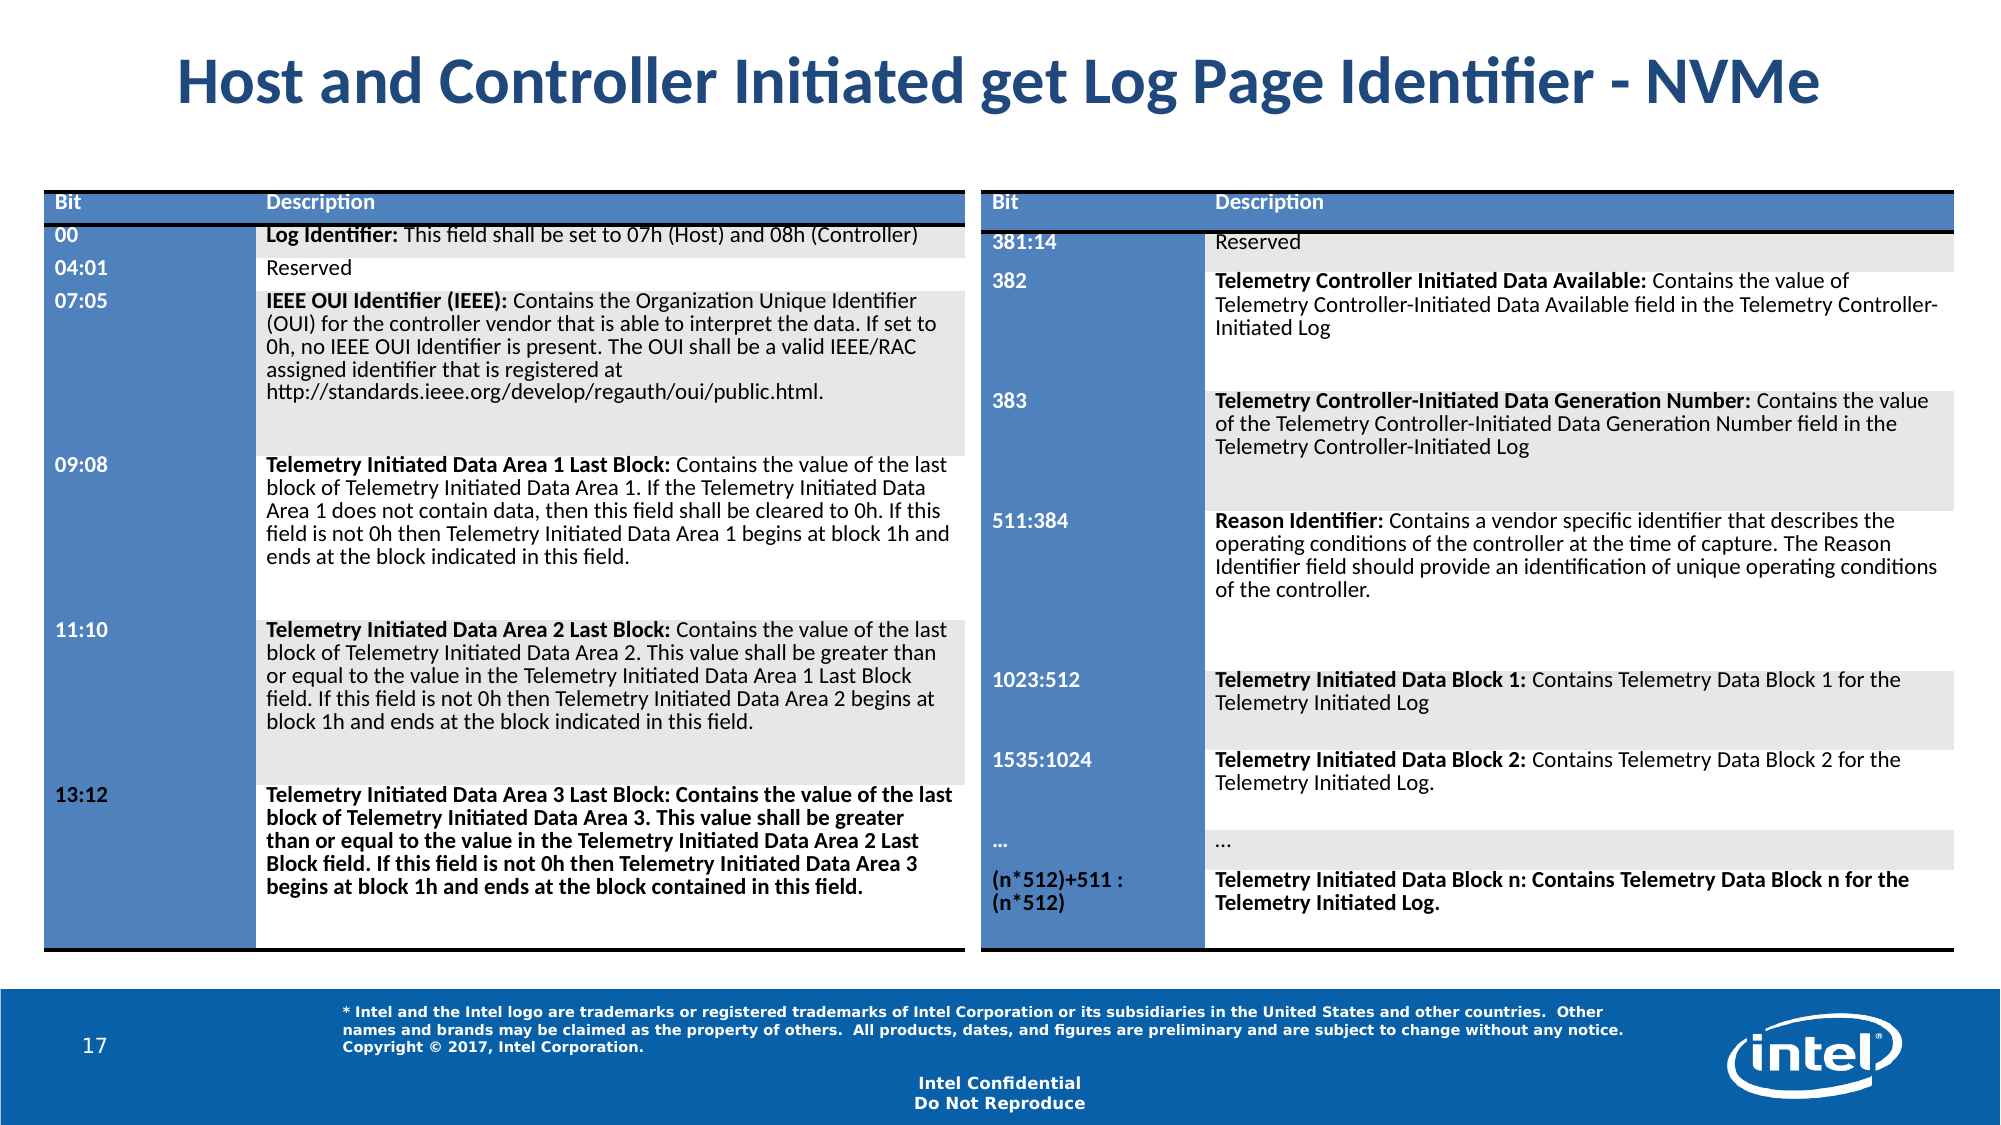

# Host and Controller Initiated get Log Page Identifier - NVMe
| Bit | Description |
| --- | --- |
| 00 | Log Identifier: This field shall be set to 07h (Host) and 08h (Controller) |
| 04:01 | Reserved |
| 07:05 | IEEE OUI Identifier (IEEE): Contains the Organization Unique Identifier (OUI) for the controller vendor that is able to interpret the data. If set to 0h, no IEEE OUI Identifier is present. The OUI shall be a valid IEEE/RAC assigned identifier that is registered at http://standards.ieee.org/develop/regauth/oui/public.html. |
| 09:08 | Telemetry Initiated Data Area 1 Last Block: Contains the value of the last block of Telemetry Initiated Data Area 1. If the Telemetry Initiated Data Area 1 does not contain data, then this field shall be cleared to 0h. If this field is not 0h then Telemetry Initiated Data Area 1 begins at block 1h and ends at the block indicated in this field. |
| 11:10 | Telemetry Initiated Data Area 2 Last Block: Contains the value of the last block of Telemetry Initiated Data Area 2. This value shall be greater than or equal to the value in the Telemetry Initiated Data Area 1 Last Block field. If this field is not 0h then Telemetry Initiated Data Area 2 begins at block 1h and ends at the block indicated in this field. |
| 13:12 | Telemetry Initiated Data Area 3 Last Block: Contains the value of the last block of Telemetry Initiated Data Area 3. This value shall be greater than or equal to the value in the Telemetry Initiated Data Area 2 Last Block field. If this field is not 0h then Telemetry Initiated Data Area 3 begins at block 1h and ends at the block contained in this field. |
| Bit | Description |
| --- | --- |
| 381:14 | Reserved |
| 382 | Telemetry Controller Initiated Data Available: Contains the value of Telemetry Controller-Initiated Data Available field in the Telemetry Controller-Initiated Log |
| 383 | Telemetry Controller-Initiated Data Generation Number: Contains the value of the Telemetry Controller-Initiated Data Generation Number field in the Telemetry Controller-Initiated Log |
| 511:384 | Reason Identifier: Contains a vendor specific identifier that describes the operating conditions of the controller at the time of capture. The Reason Identifier field should provide an identification of unique operating conditions of the controller. |
| 1023:512 | Telemetry Initiated Data Block 1: Contains Telemetry Data Block 1 for the Telemetry Initiated Log |
| 1535:1024 | Telemetry Initiated Data Block 2: Contains Telemetry Data Block 2 for the Telemetry Initiated Log. |
| … | … |
| (n\*512)+511 :(n\*512) | Telemetry Initiated Data Block n: Contains Telemetry Data Block n for the Telemetry Initiated Log. |